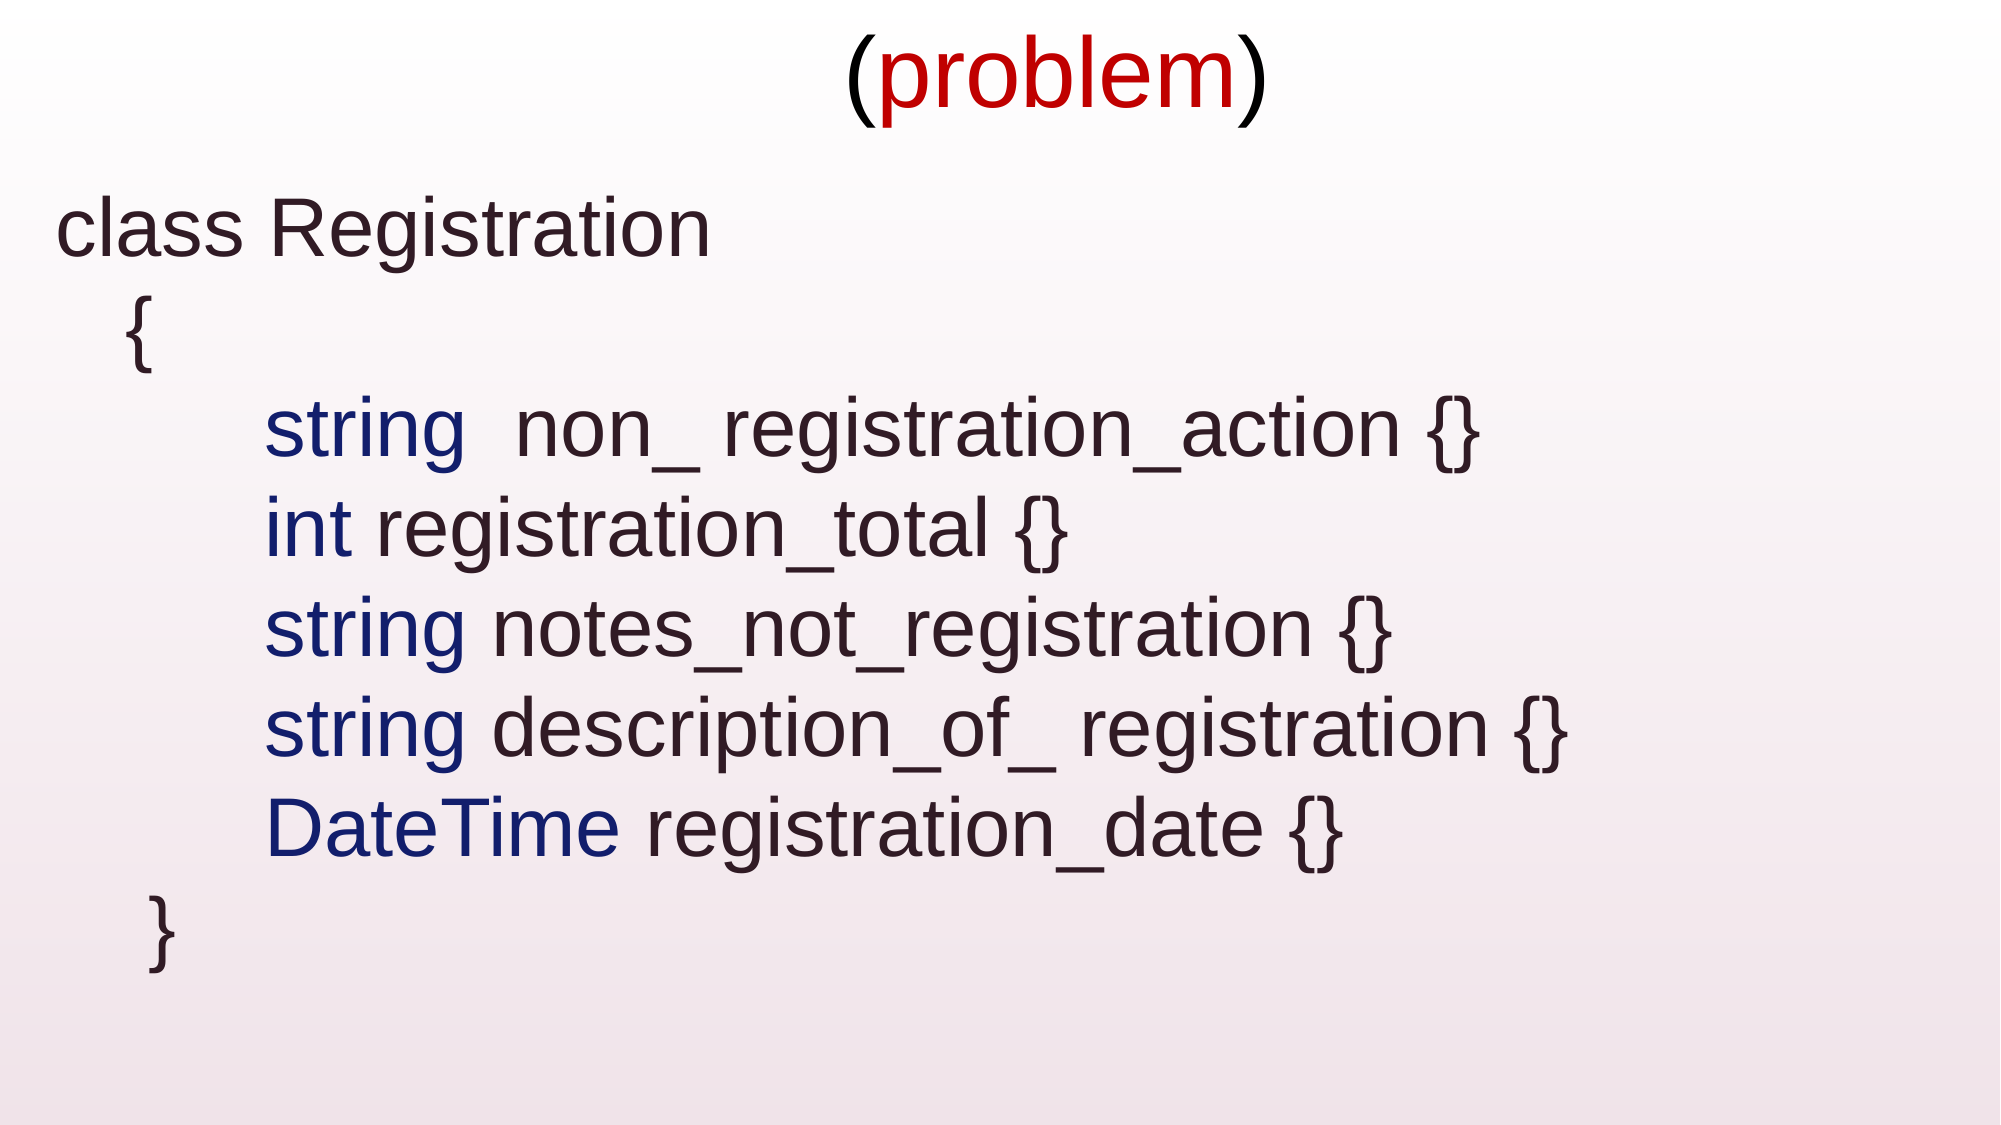

(problem)
class Registration
   {
         string  non_ registration_action {}
         int registration_total {}
         string notes_not_registration {}
         string description_of_ registration {}
         DateTime registration_date {}
    }